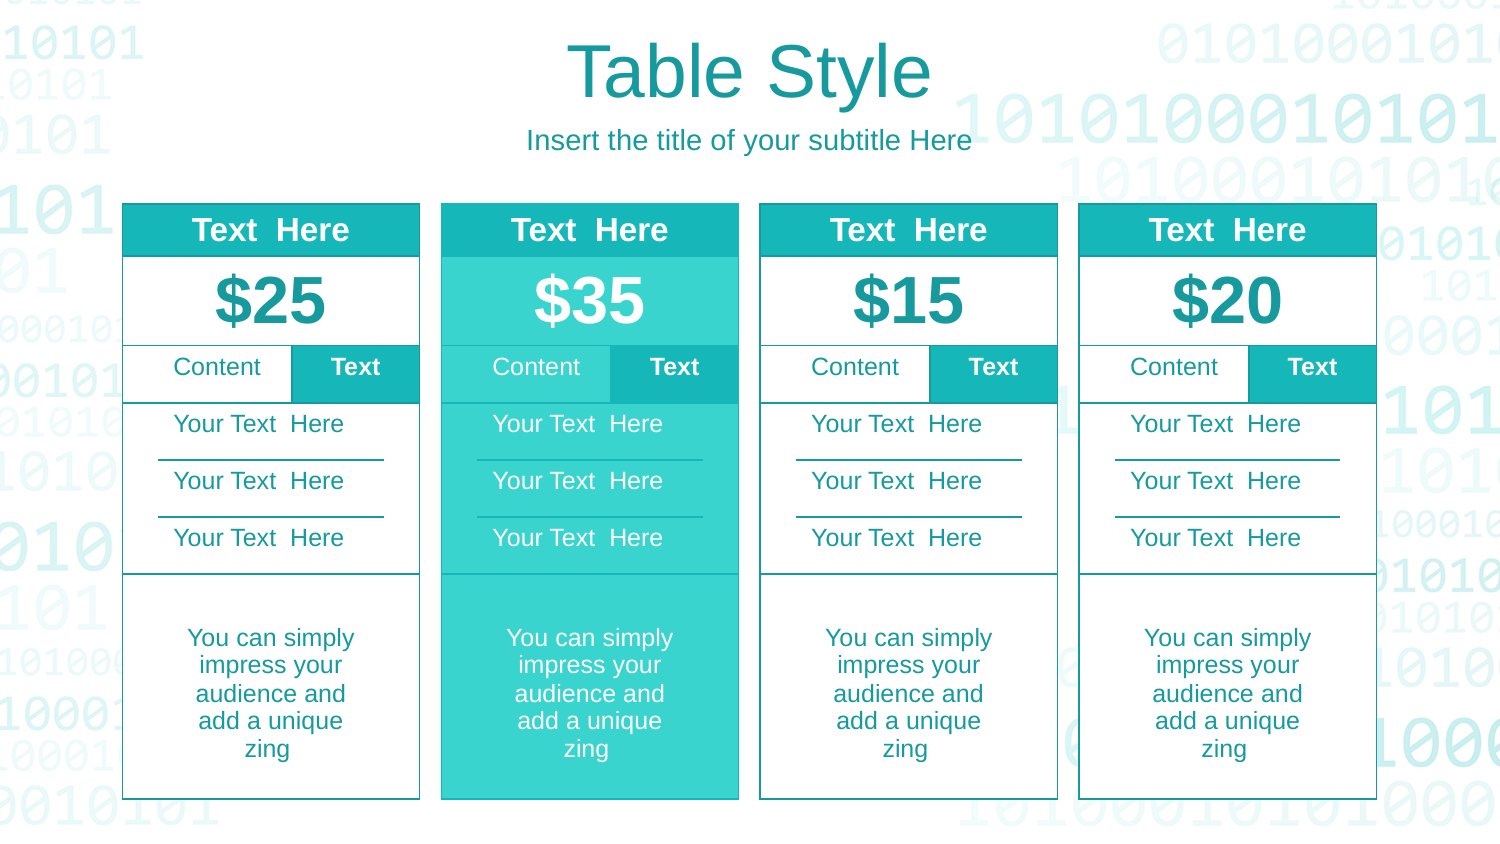

Table Style
Insert the title of your subtitle Here
| Text Here |  |  |  |
| --- | --- | --- | --- |
| $25 |  |  |  |
|  | Content | Text |  |
|  | Your Text Here |  |  |
|  | Your Text Here |  |  |
|  | Your Text Here |  |  |
|  | You can simply impress your audience and add a unique zing |  |  |
| Text Here |  |  |  |
| --- | --- | --- | --- |
| $35 |  |  |  |
|  | Content | Text |  |
|  | Your Text Here |  |  |
|  | Your Text Here |  |  |
|  | Your Text Here |  |  |
|  | You can simply impress your audience and add a unique zing |  |  |
| Text Here |  |  |  |
| --- | --- | --- | --- |
| $15 |  |  |  |
|  | Content | Text |  |
|  | Your Text Here |  |  |
|  | Your Text Here |  |  |
|  | Your Text Here |  |  |
|  | You can simply impress your audience and add a unique zing |  |  |
| Text Here |  |  |  |
| --- | --- | --- | --- |
| $20 |  |  |  |
|  | Content | Text |  |
|  | Your Text Here |  |  |
|  | Your Text Here |  |  |
|  | Your Text Here |  |  |
|  | You can simply impress your audience and add a unique zing |  |  |